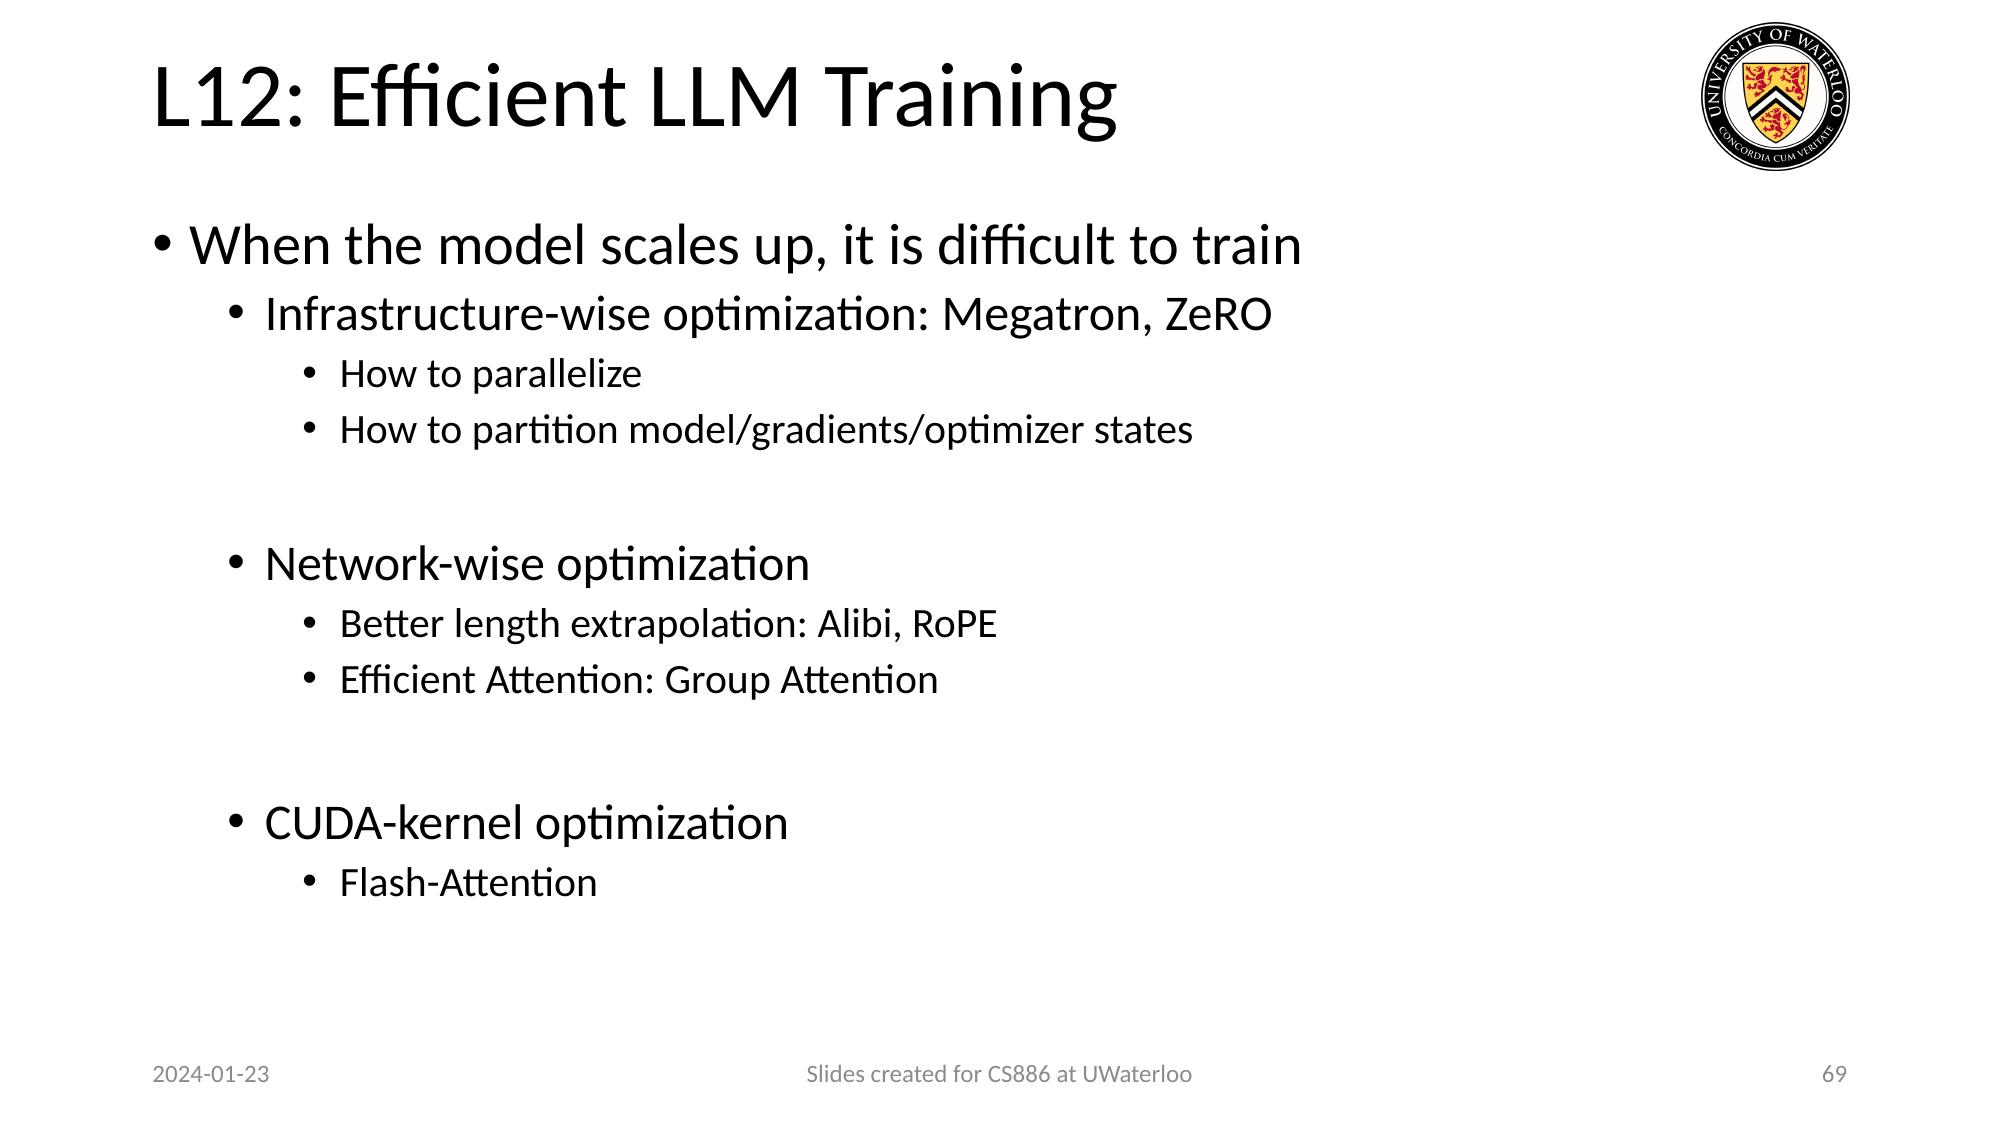

# L12: Efficient LLM Training
When the model scales up, it is difficult to train
Infrastructure-wise optimization: Megatron, ZeRO
How to parallelize
How to partition model/gradients/optimizer states

Network-wise optimization
Better length extrapolation: Alibi, RoPE
Efficient Attention: Group Attention

CUDA-kernel optimization
Flash-Attention
2024-01-23
Slides created for CS886 at UWaterloo
69